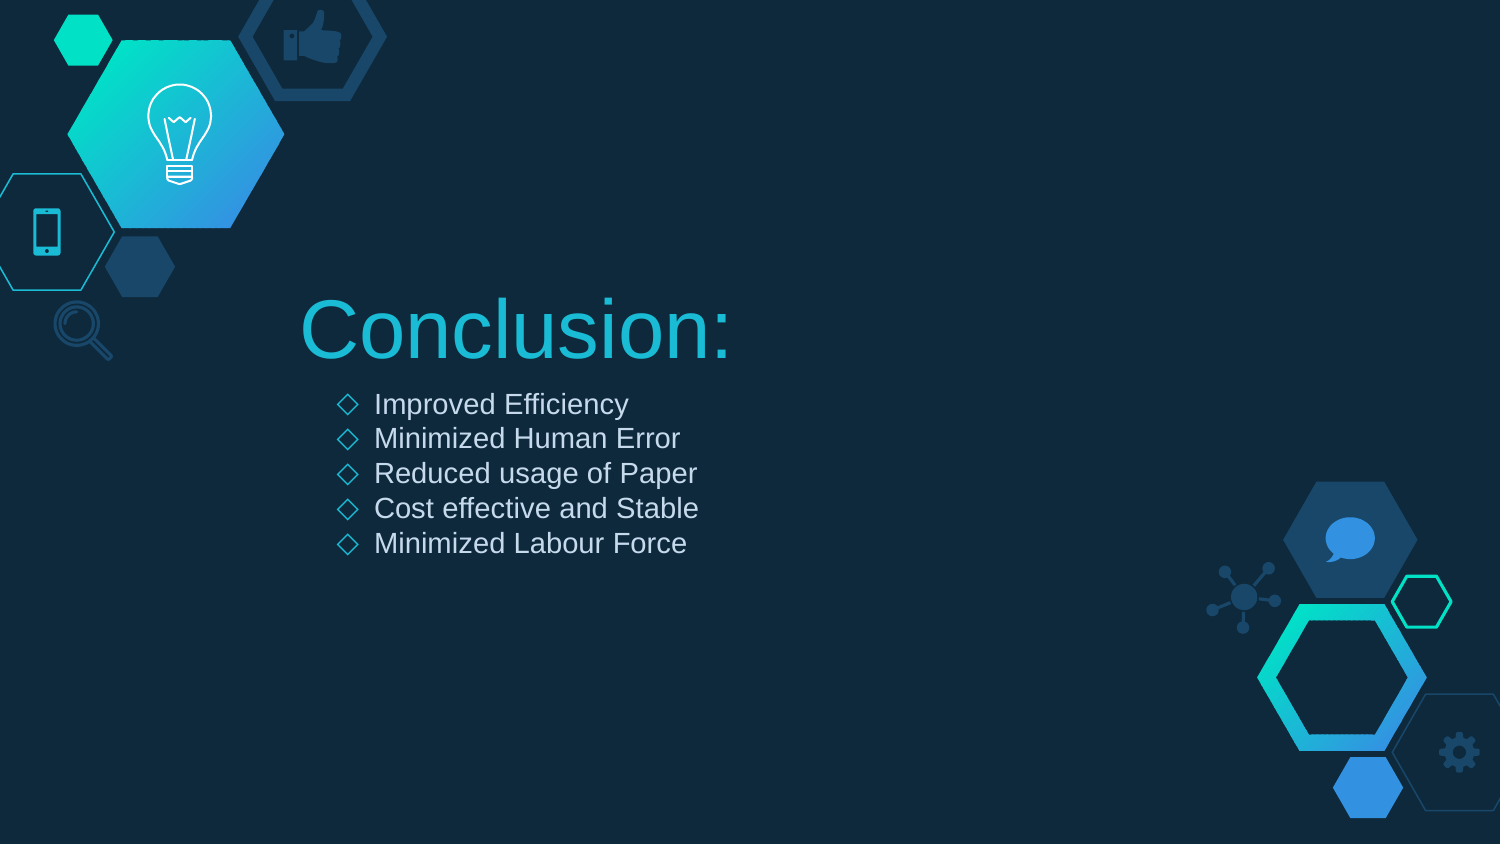

# Conclusion:
Improved Efficiency
Minimized Human Error
Reduced usage of Paper
Cost effective and Stable
Minimized Labour Force